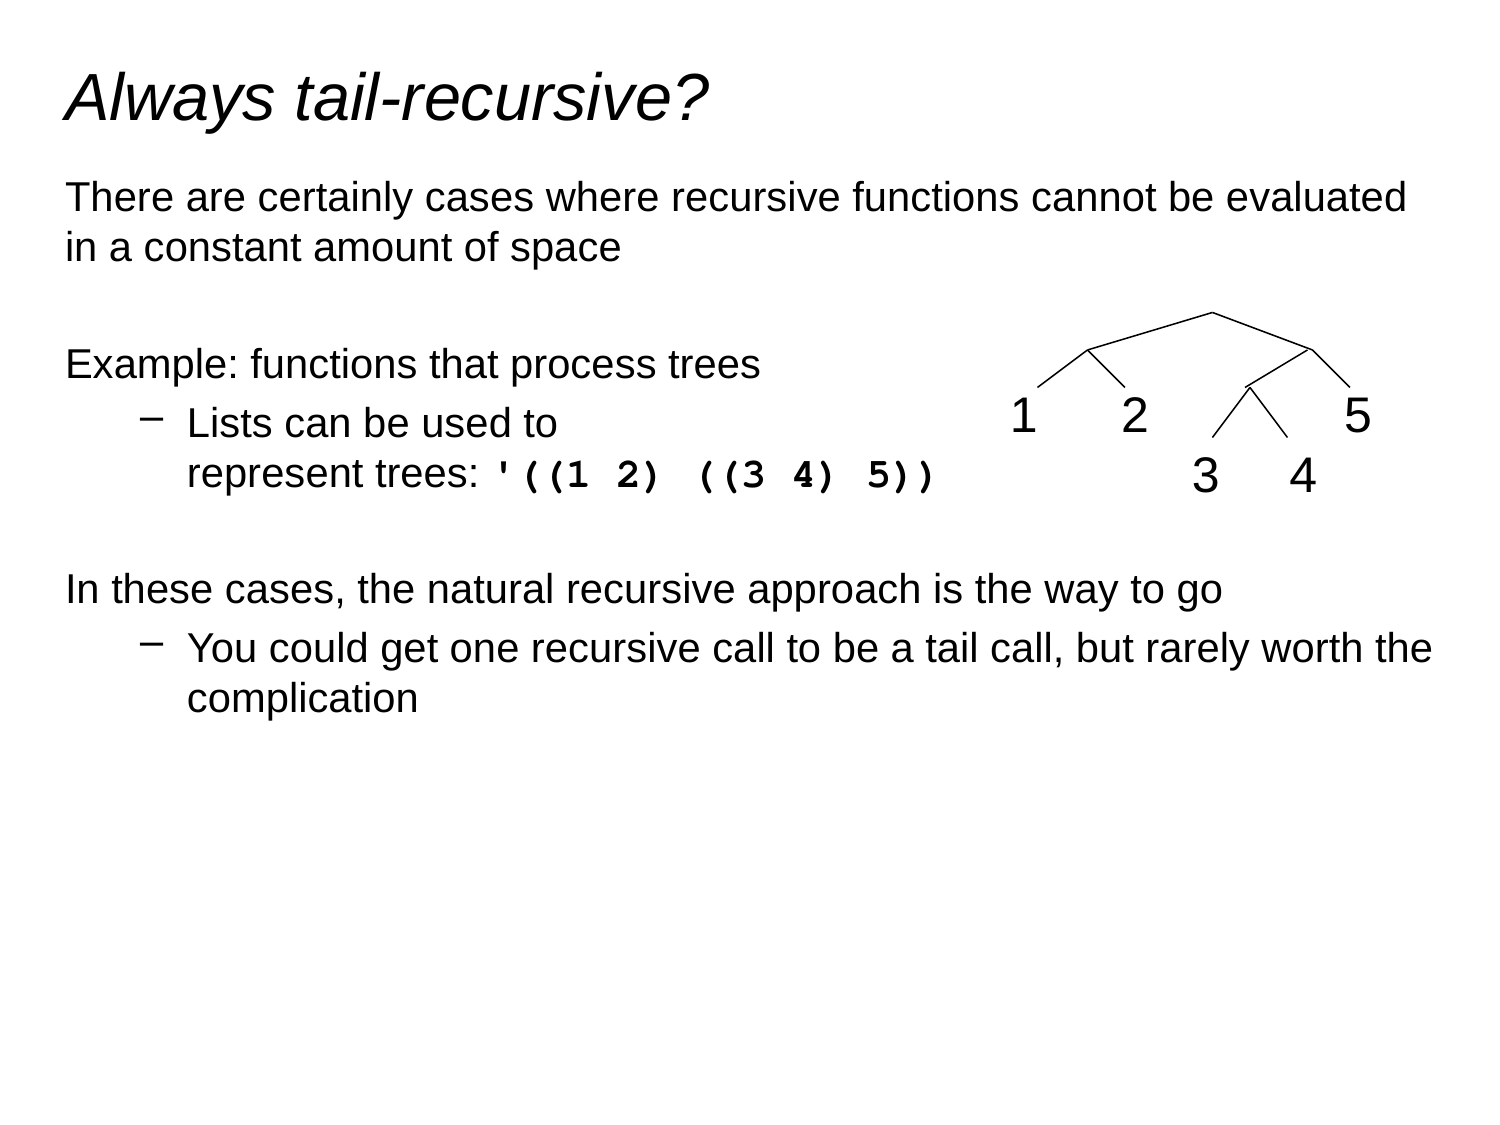

# Always tail-recursive?
There are certainly cases where recursive functions cannot be evaluated in a constant amount of space

Example: functions that process trees
Lists can be used to
represent trees: '((1 2) ((3 4) 5))

In these cases, the natural recursive approach is the way to go
You could get one recursive call to be a tail call, but rarely worth the complication

1      2              5
             3     4